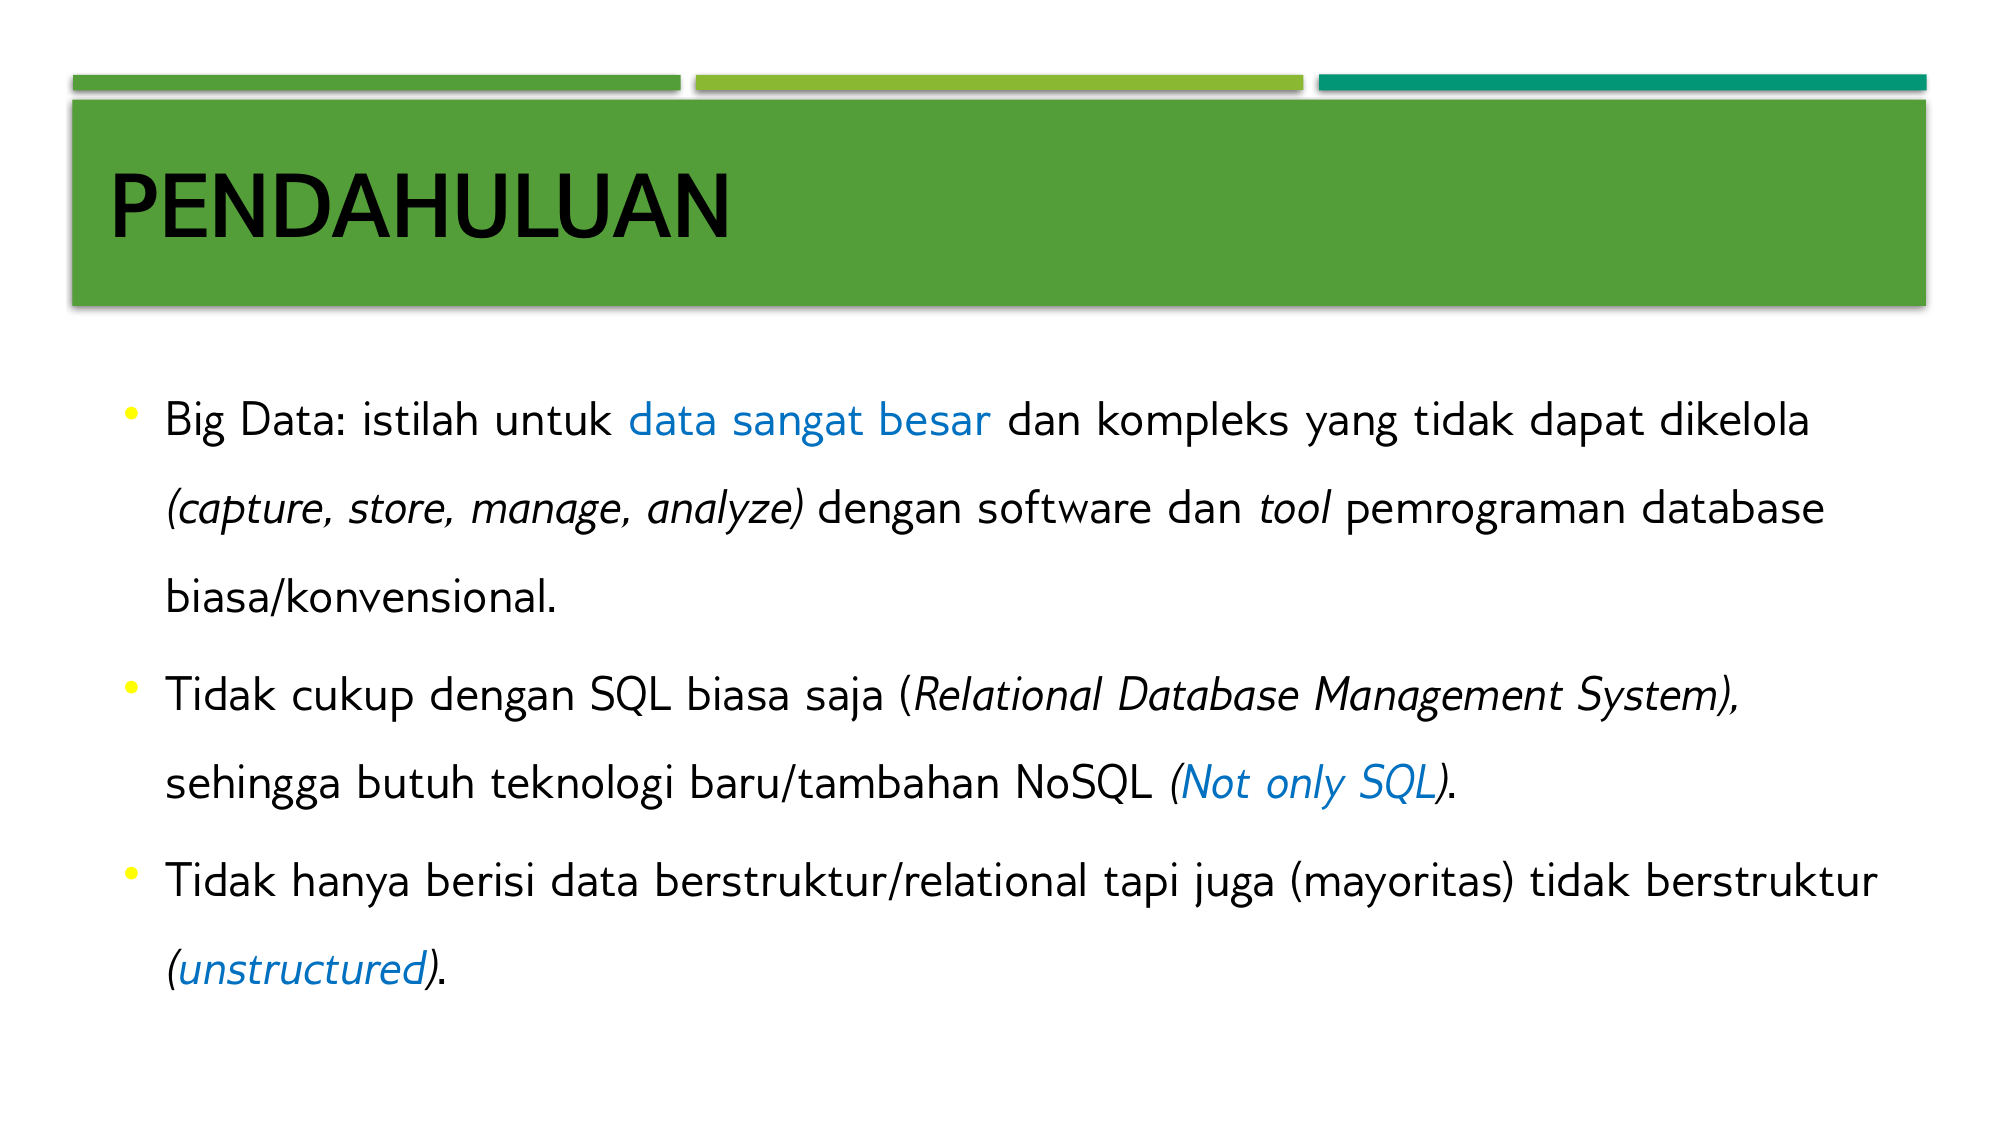

# Pendahuluan
Big Data: istilah untuk data sangat besar dan kompleks yang tidak dapat dikelola (capture, store, manage, analyze) dengan software dan tool pemrograman database biasa/konvensional.
Tidak cukup dengan SQL biasa saja (Relational Database Management System), sehingga butuh teknologi baru/tambahan NoSQL (Not only SQL).
Tidak hanya berisi data berstruktur/relational tapi juga (mayoritas) tidak berstruktur (unstructured).